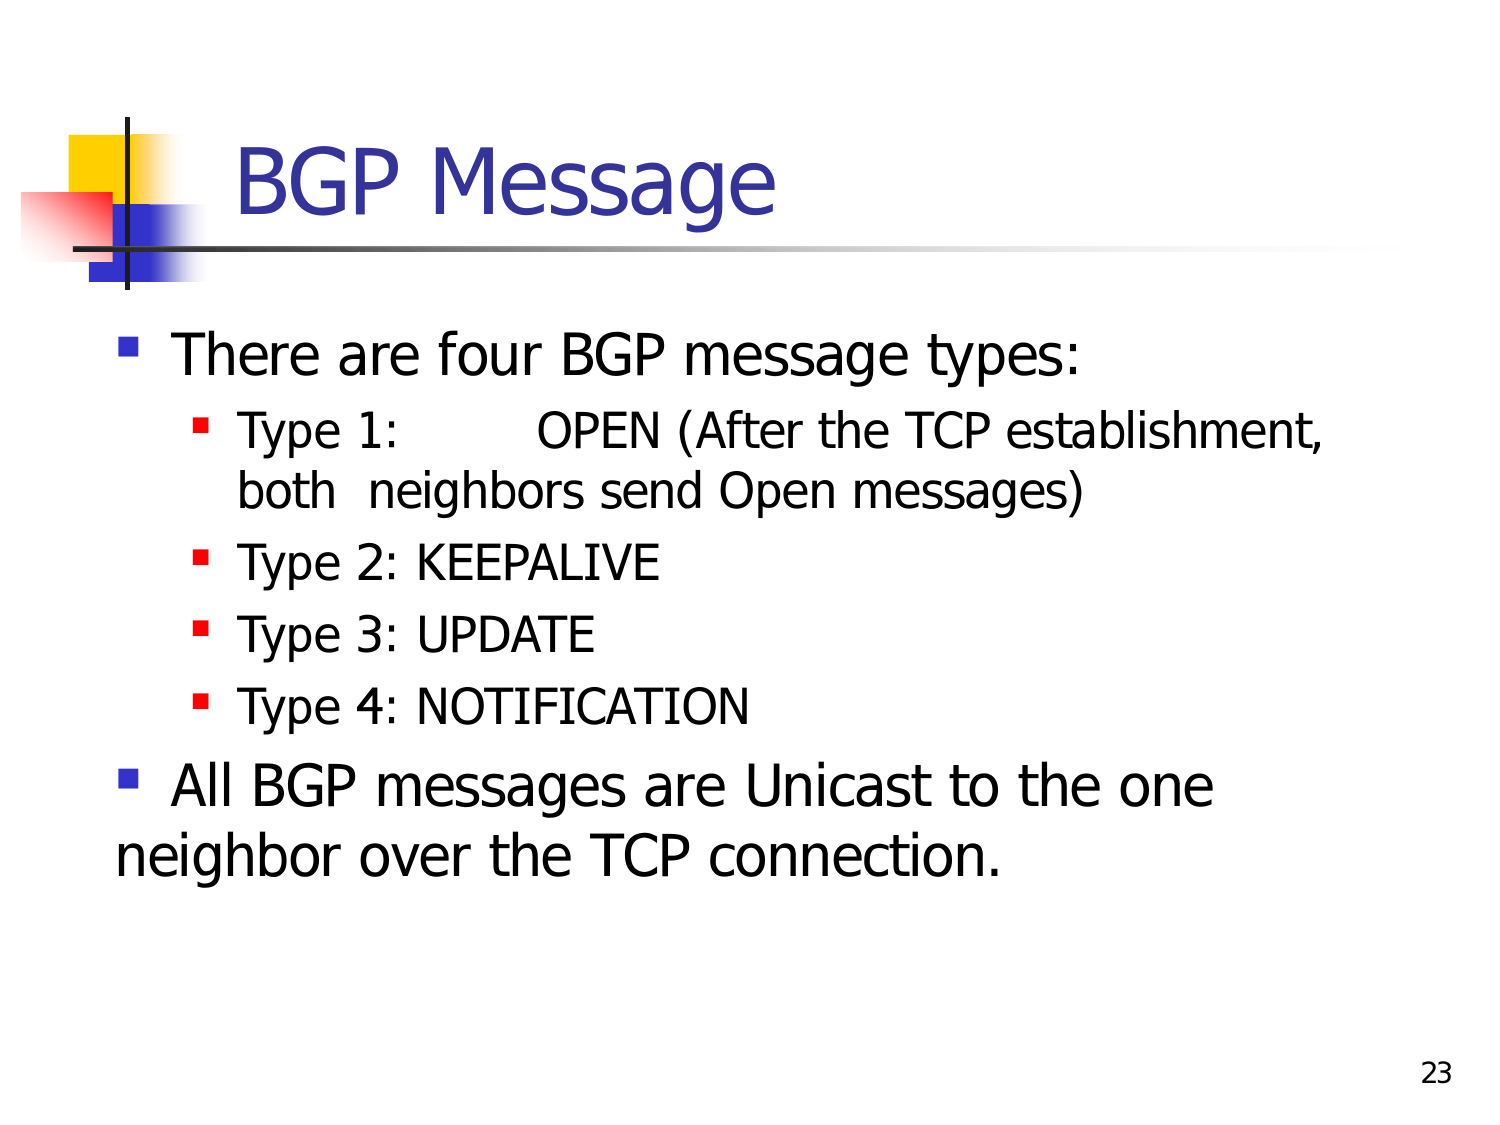

# BGP Message
There are four BGP message types:
Type 1:	OPEN (After the TCP establishment, both  neighbors send Open messages)
Type 2: KEEPALIVE
Type 3: UPDATE
Type 4: NOTIFICATION
All BGP messages are Unicast to the one
neighbor over the TCP connection.
23